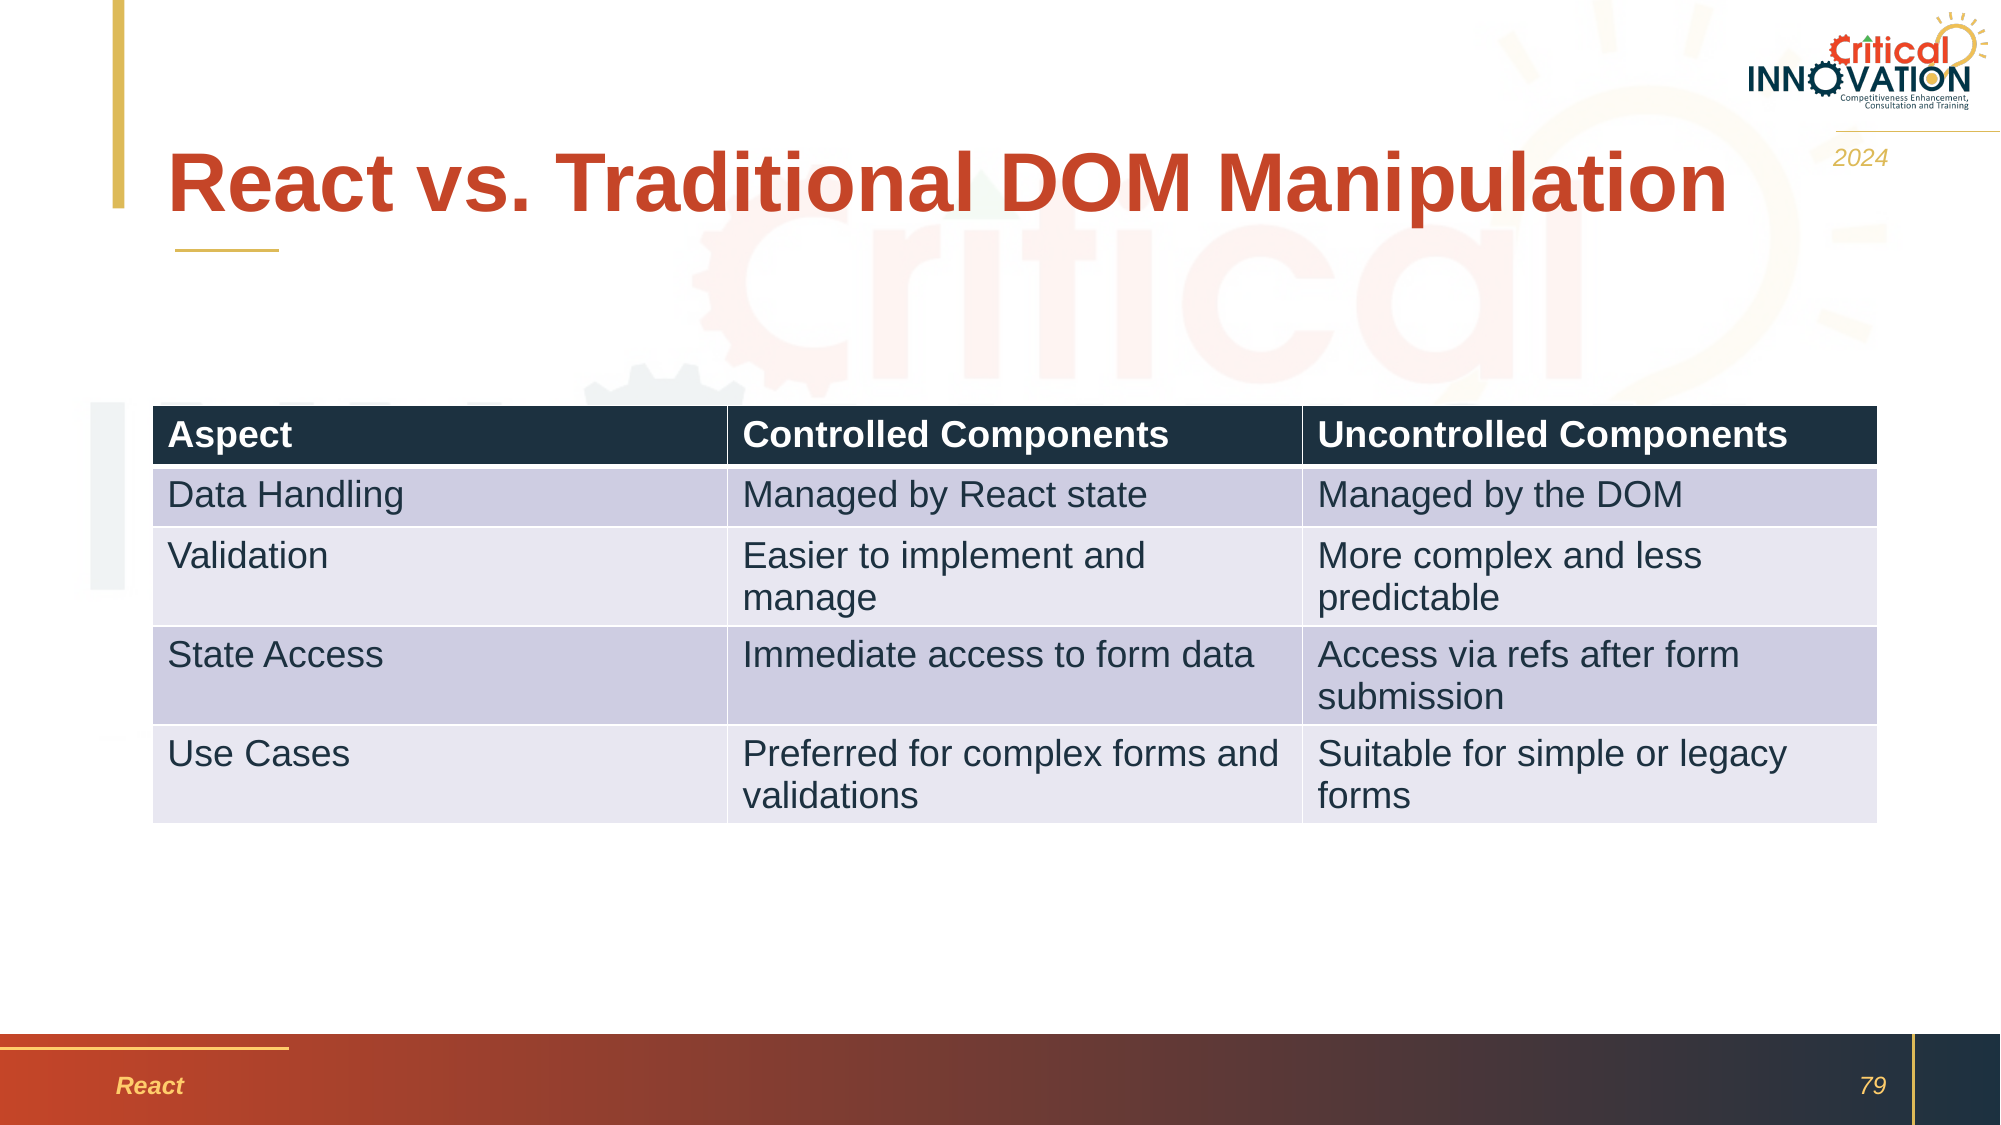

# React vs. Traditional DOM Manipulation
2024

| Aspect | Controlled Components | Uncontrolled Components |
| --- | --- | --- |
| Data Handling | Managed by React state | Managed by the DOM |
| Validation | Easier to implement and manage | More complex and less predictable |
| State Access | Immediate access to form data | Access via refs after form submission |
| Use Cases | Preferred for complex forms and validations | Suitable for simple or legacy forms |
React
79